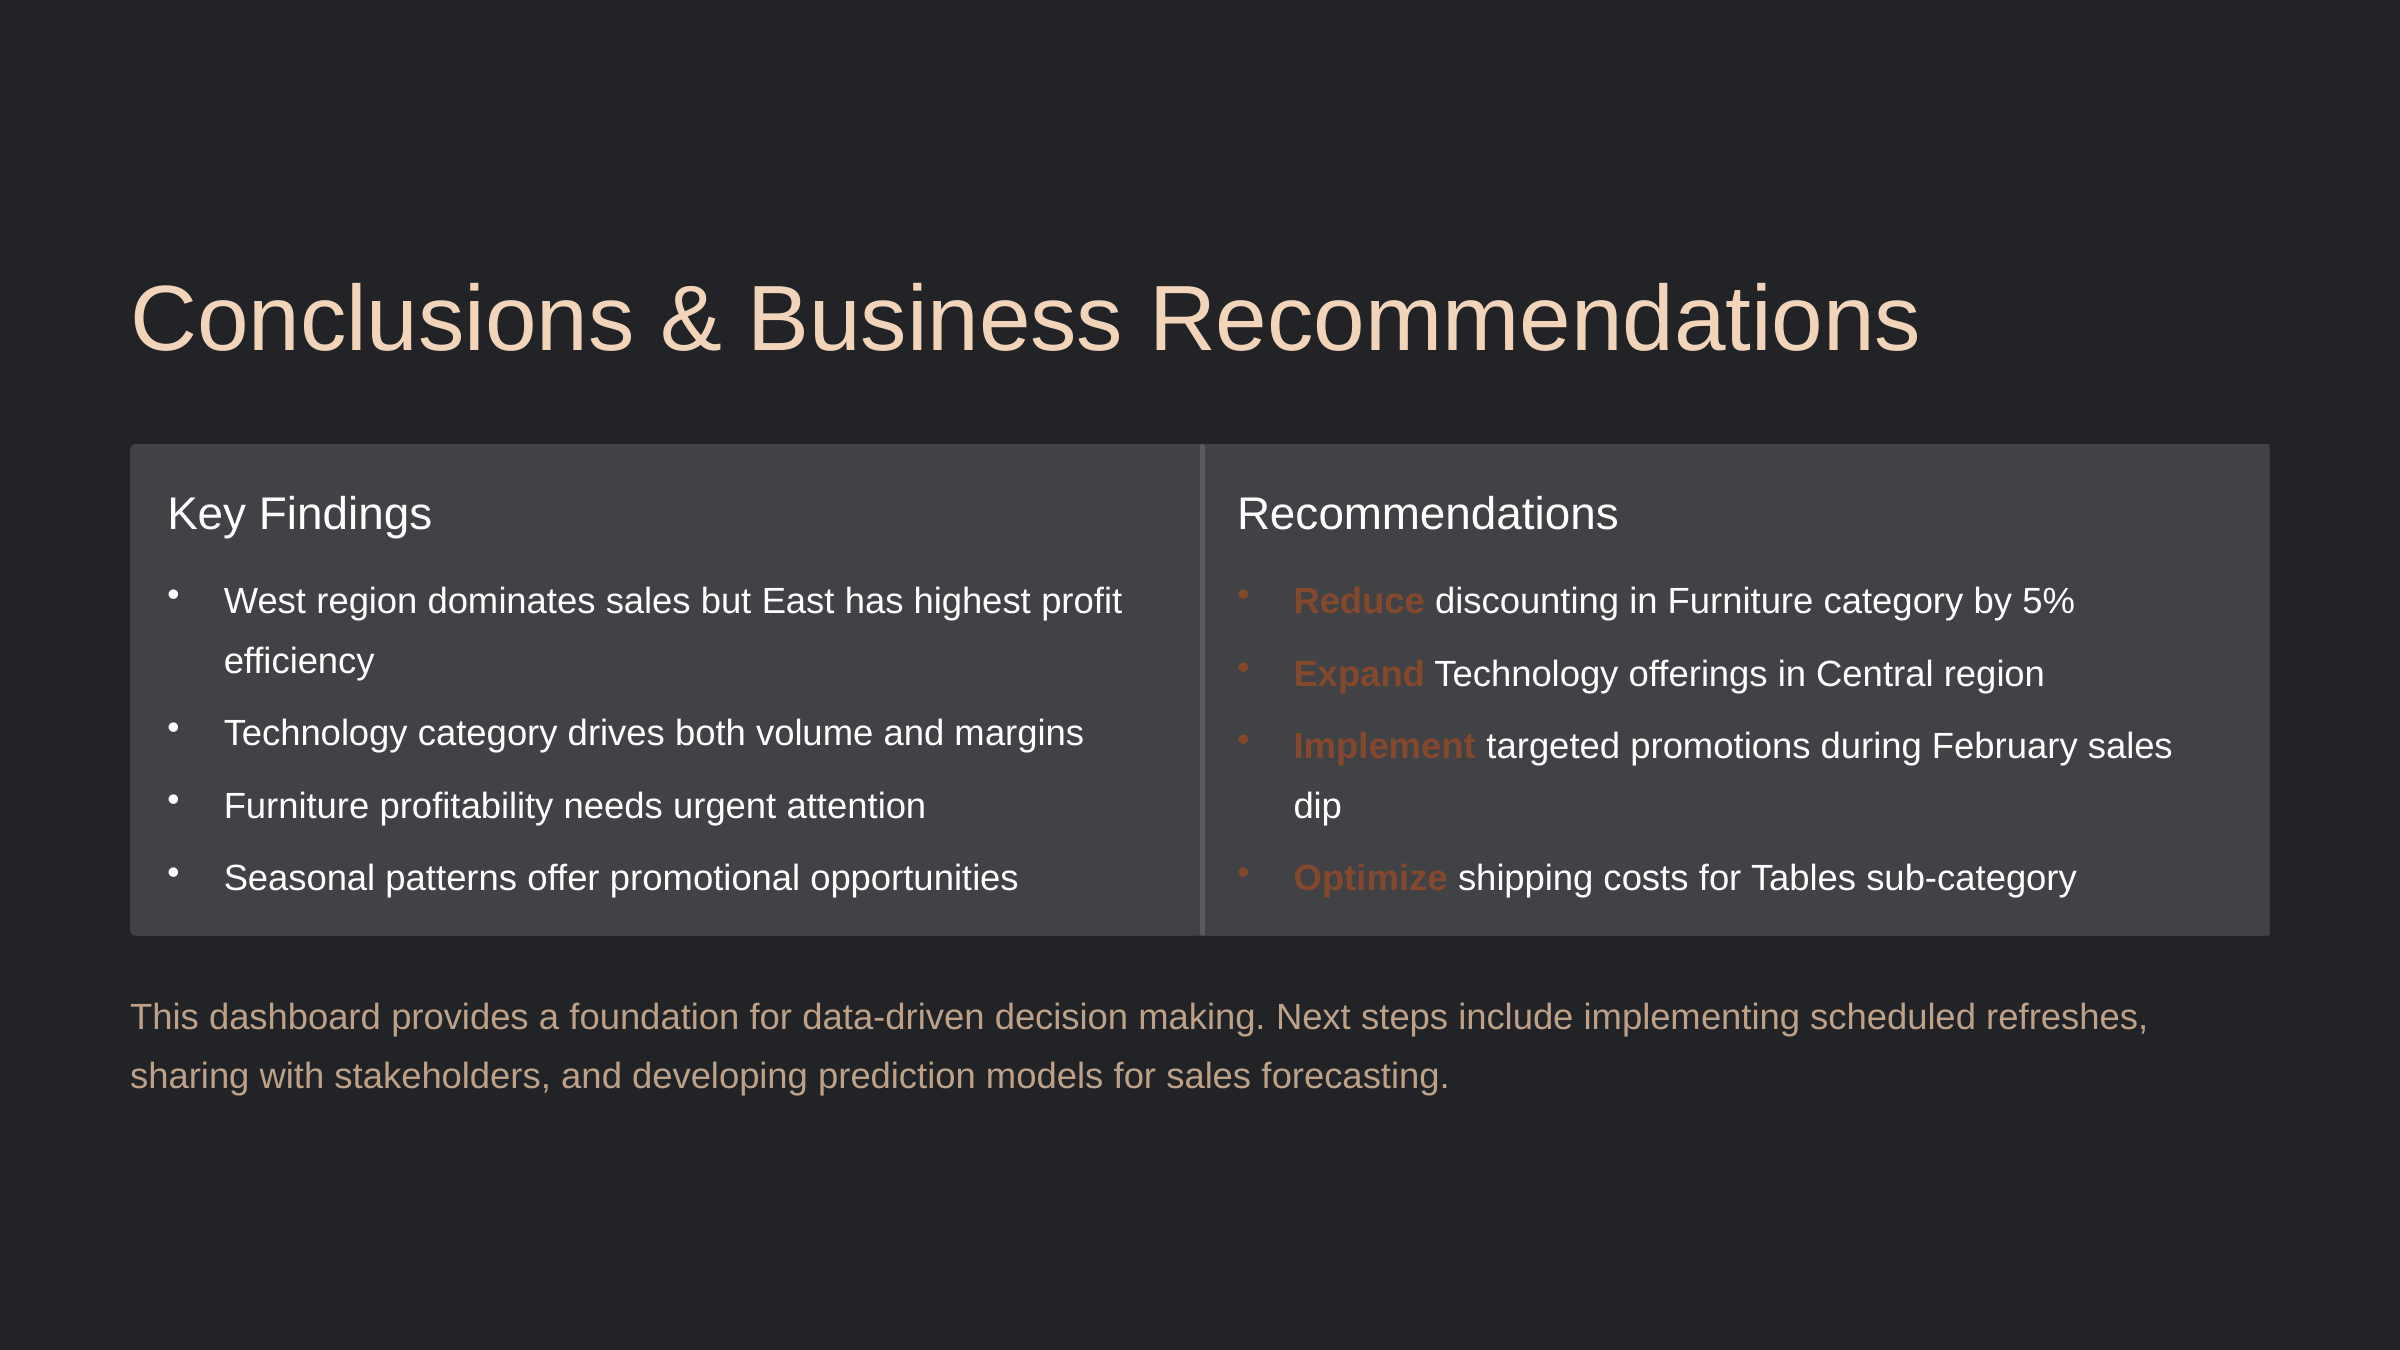

Conclusions & Business Recommendations

Key Findings
Recommendations
West region dominates sales but East has highest profit efficiency
Reduce discounting in Furniture category by 5%
Expand Technology offerings in Central region
Technology category drives both volume and margins
Implement targeted promotions during February sales dip
Furniture profitability needs urgent attention
Seasonal patterns offer promotional opportunities
Optimize shipping costs for Tables sub-category
This dashboard provides a foundation for data-driven decision making. Next steps include implementing scheduled refreshes, sharing with stakeholders, and developing prediction models for sales forecasting.